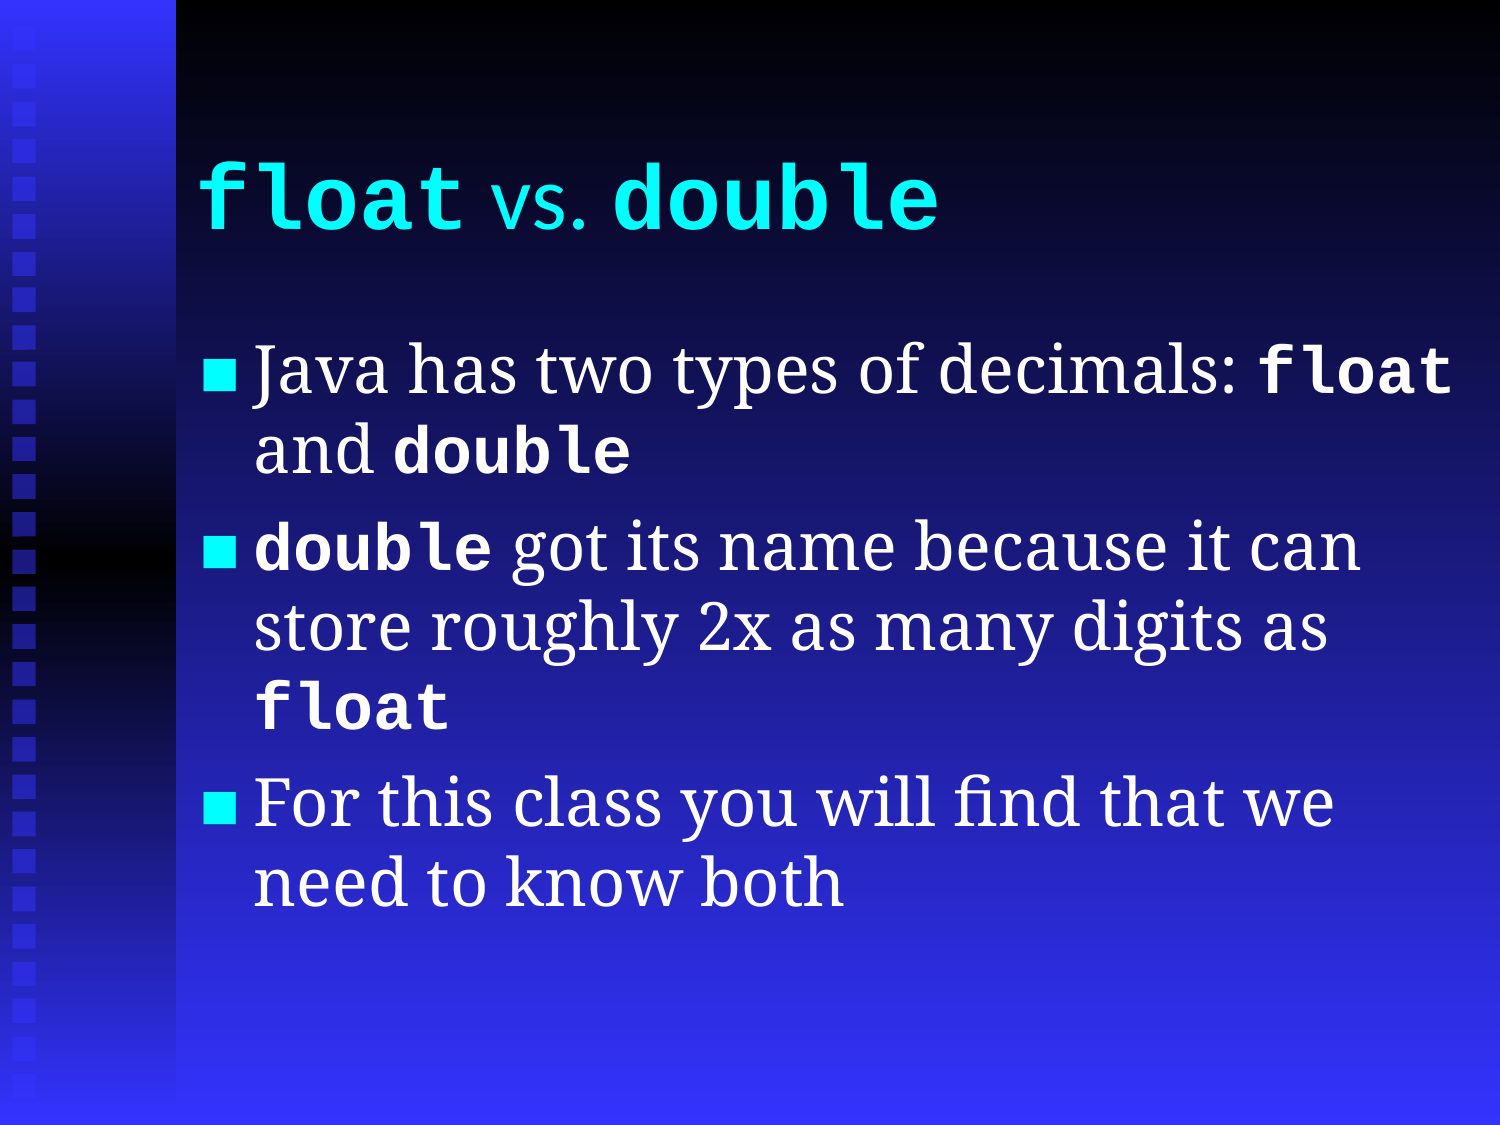

float vs. double
Java has two types of decimals: float and double
double got its name because it can store roughly 2x as many digits as float
For this class you will find that we need to know both
47